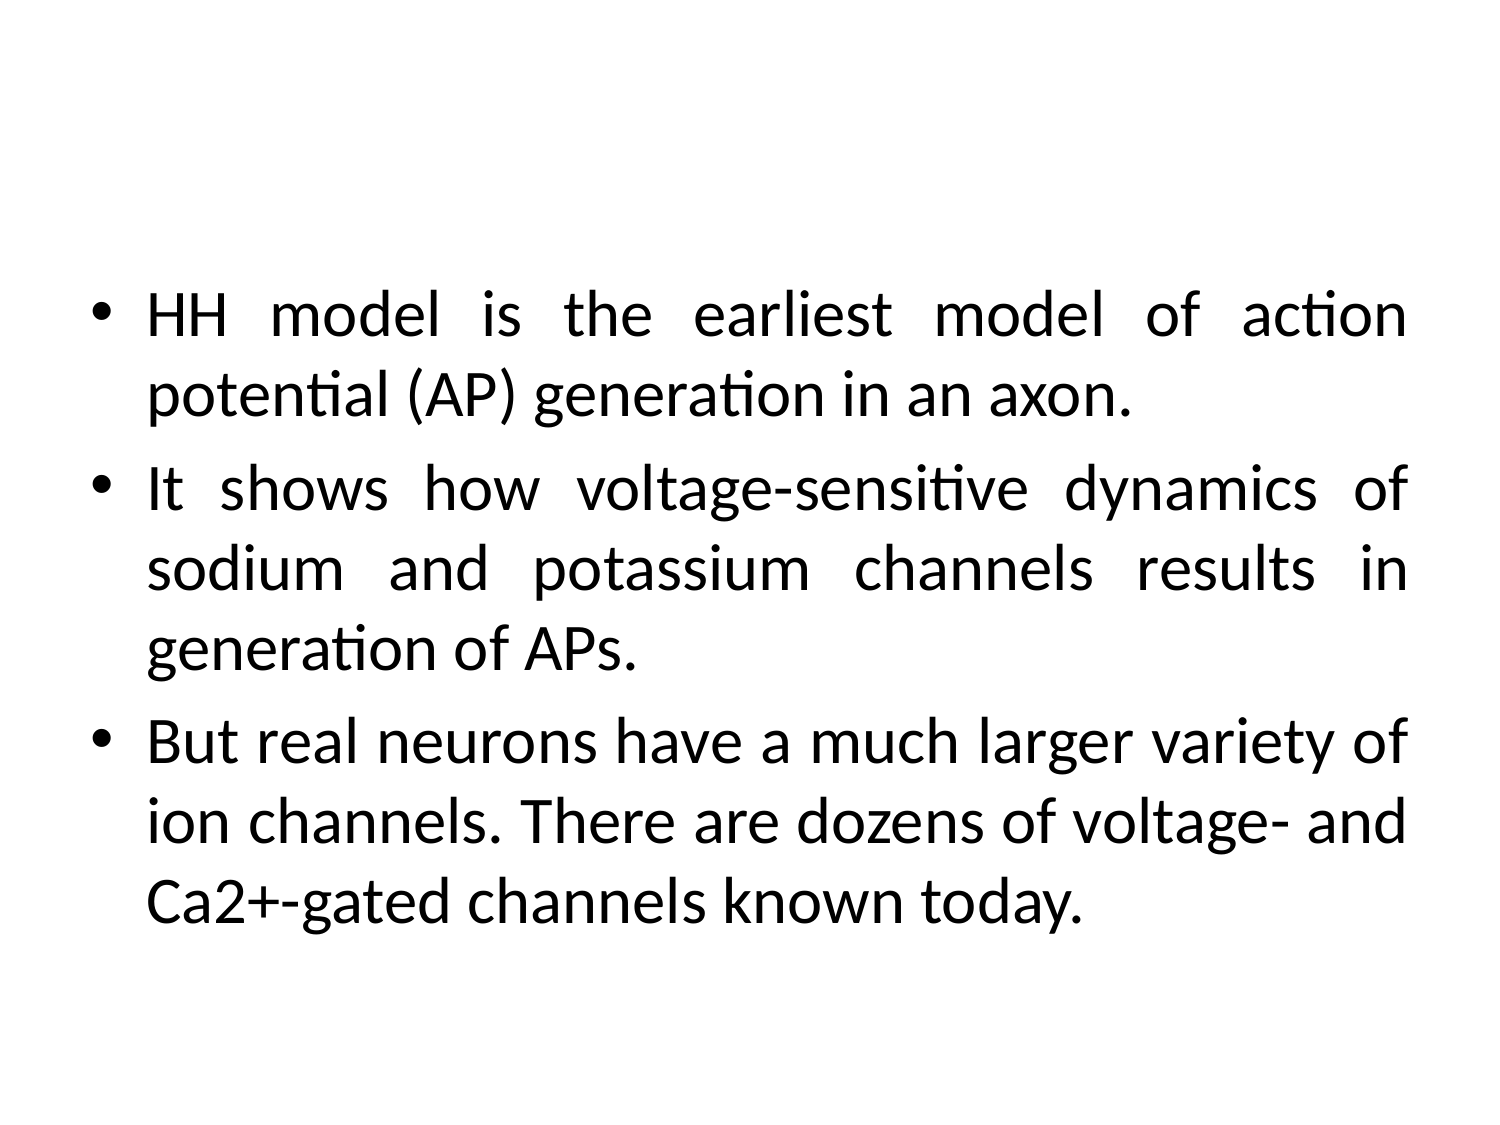

#
HH model is the earliest model of action potential (AP) generation in an axon.
It shows how voltage-sensitive dynamics of sodium and potassium channels results in generation of APs.
But real neurons have a much larger variety of ion channels. There are dozens of voltage- and Ca2+-gated channels known today.